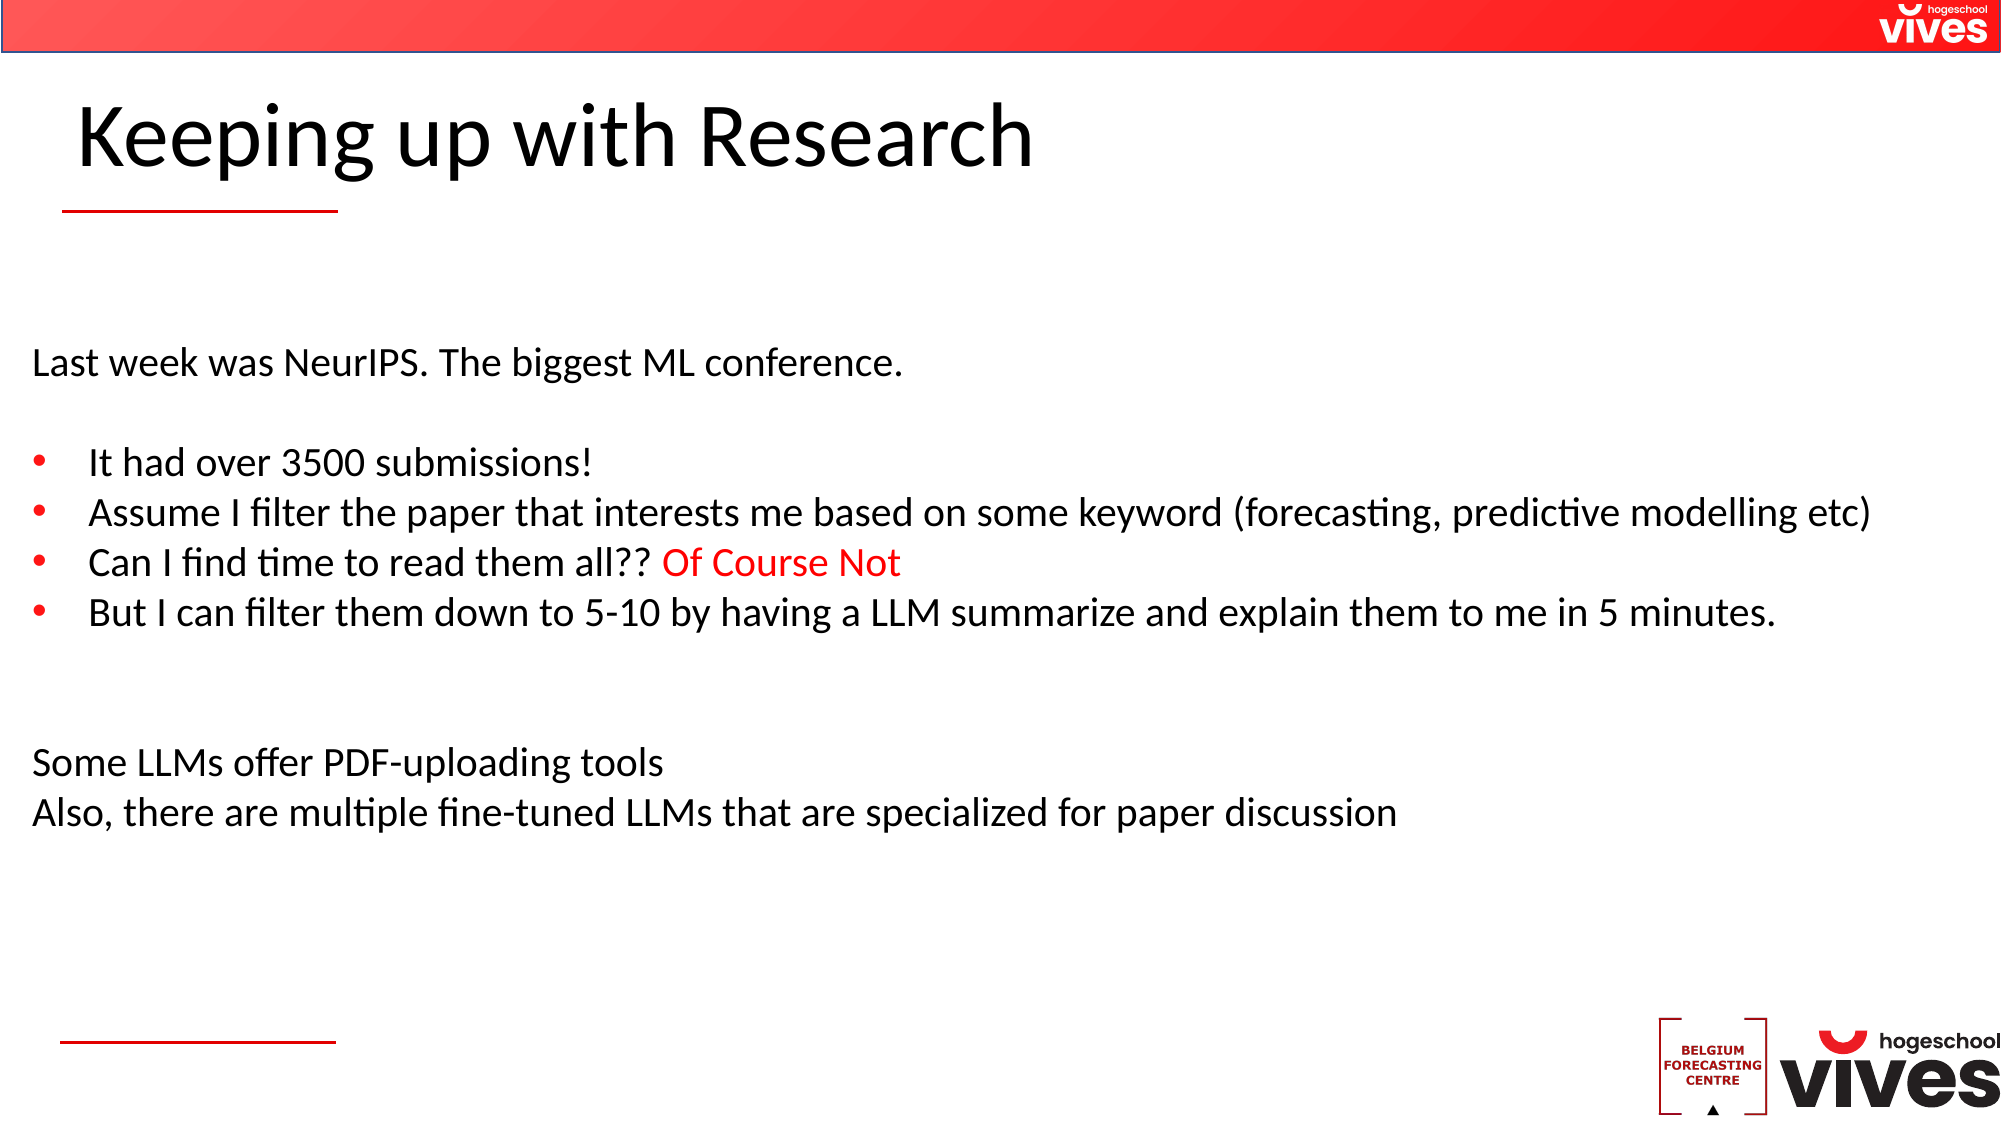

# Keeping up with Research
Last week was NeurIPS. The biggest ML conference.

It had over 3500 submissions!
Assume I filter the paper that interests me based on some keyword (forecasting, predictive modelling etc)
Can I find time to read them all?? Of Course Not
But I can filter them down to 5-10 by having a LLM summarize and explain them to me in 5 minutes.

Some LLMs offer PDF-uploading tools
Also, there are multiple fine-tuned LLMs that are specialized for paper discussion